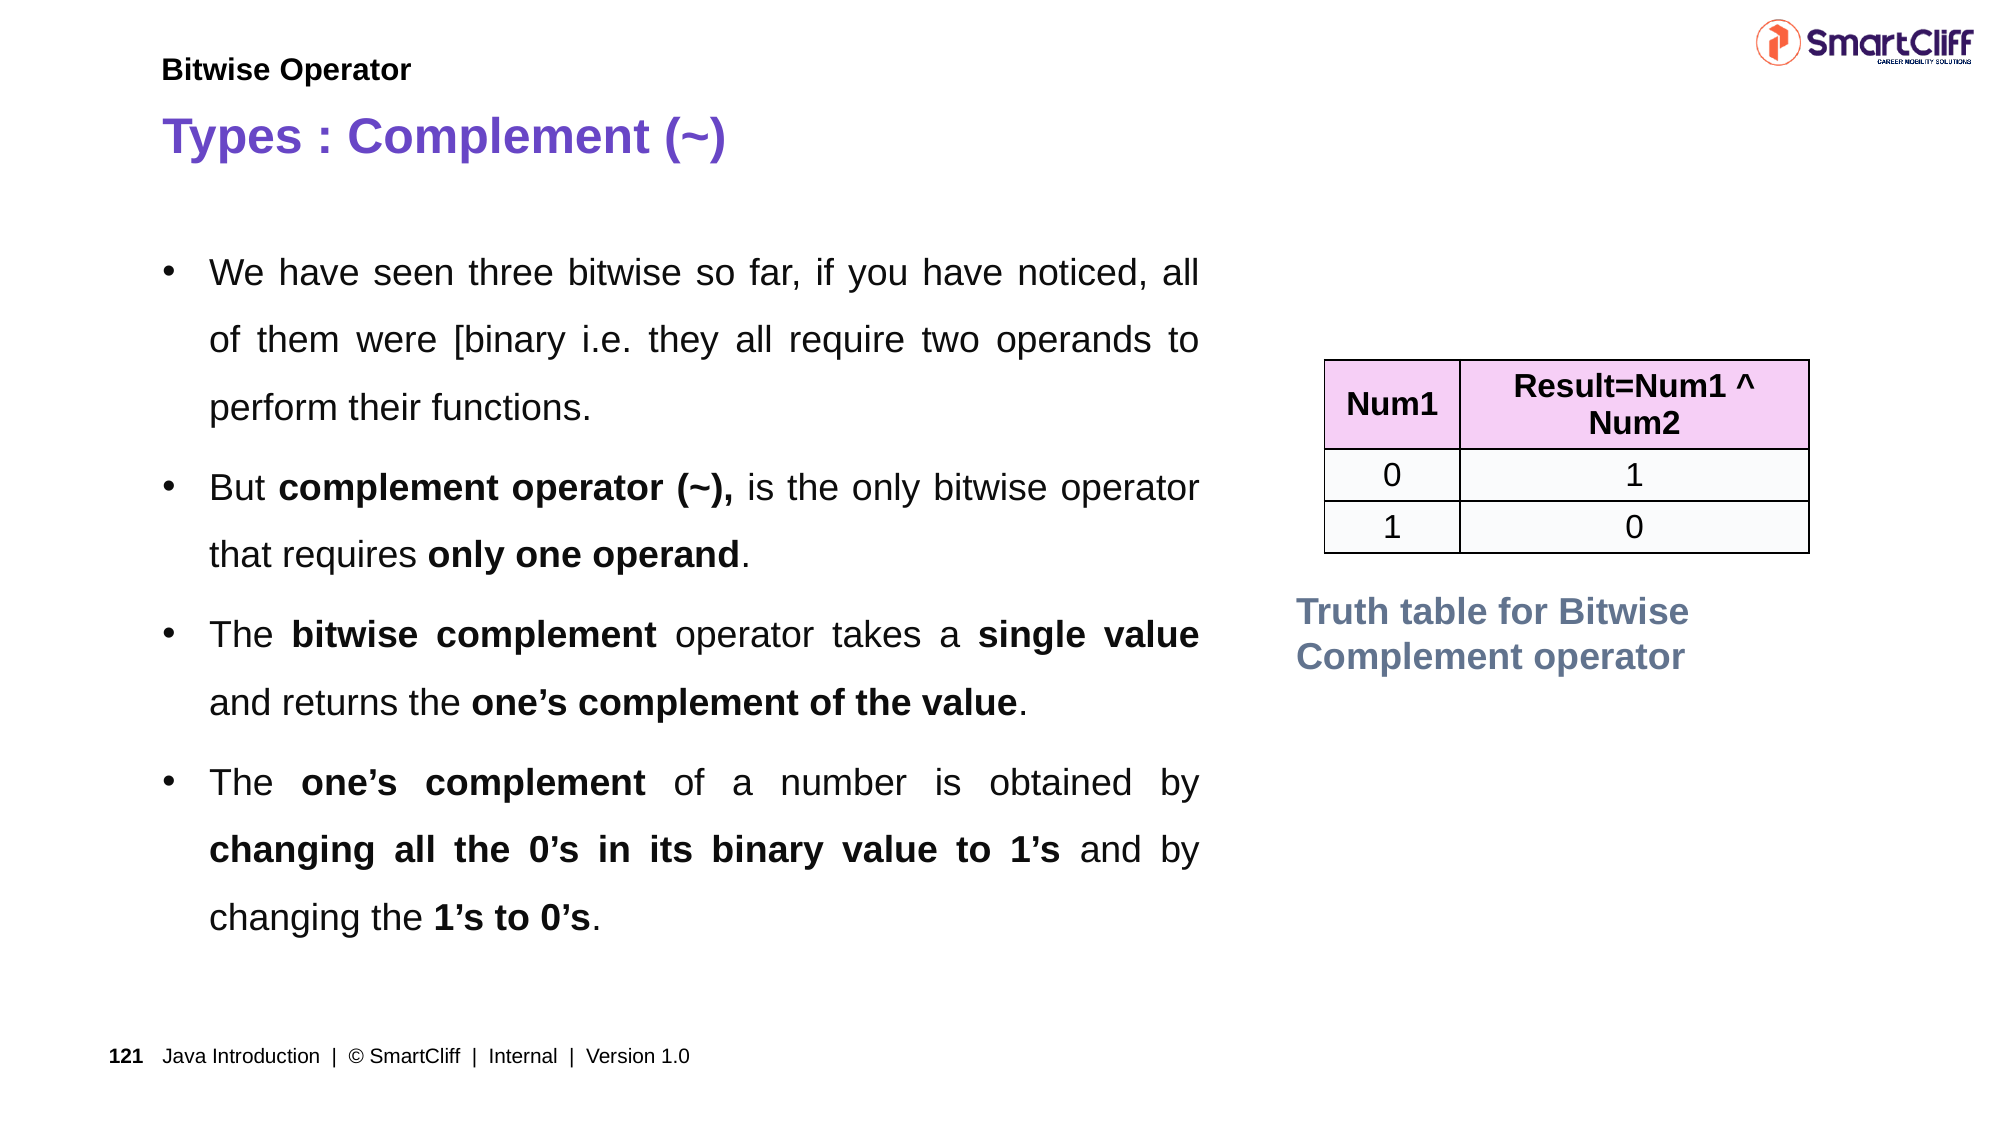

Bitwise Operator
# Types : Complement (~)
We have seen three bitwise so far, if you have noticed, all of them were [binary i.e. they all require two operands to perform their functions.
But complement operator (~), is the only bitwise operator that requires only one operand.
The bitwise complement operator takes a single value and returns the one’s complement of the value.
The one’s complement of a number is obtained by changing all the 0’s in its binary value to 1’s and by changing the 1’s to 0’s.
| Num1 | Result=Num1 ^ Num2 |
| --- | --- |
| 0 | 1 |
| 1 | 0 |
Truth table for Bitwise Complement operator
Java Introduction  |  © SmartCliff  |  Internal  |  Version 1.0
121